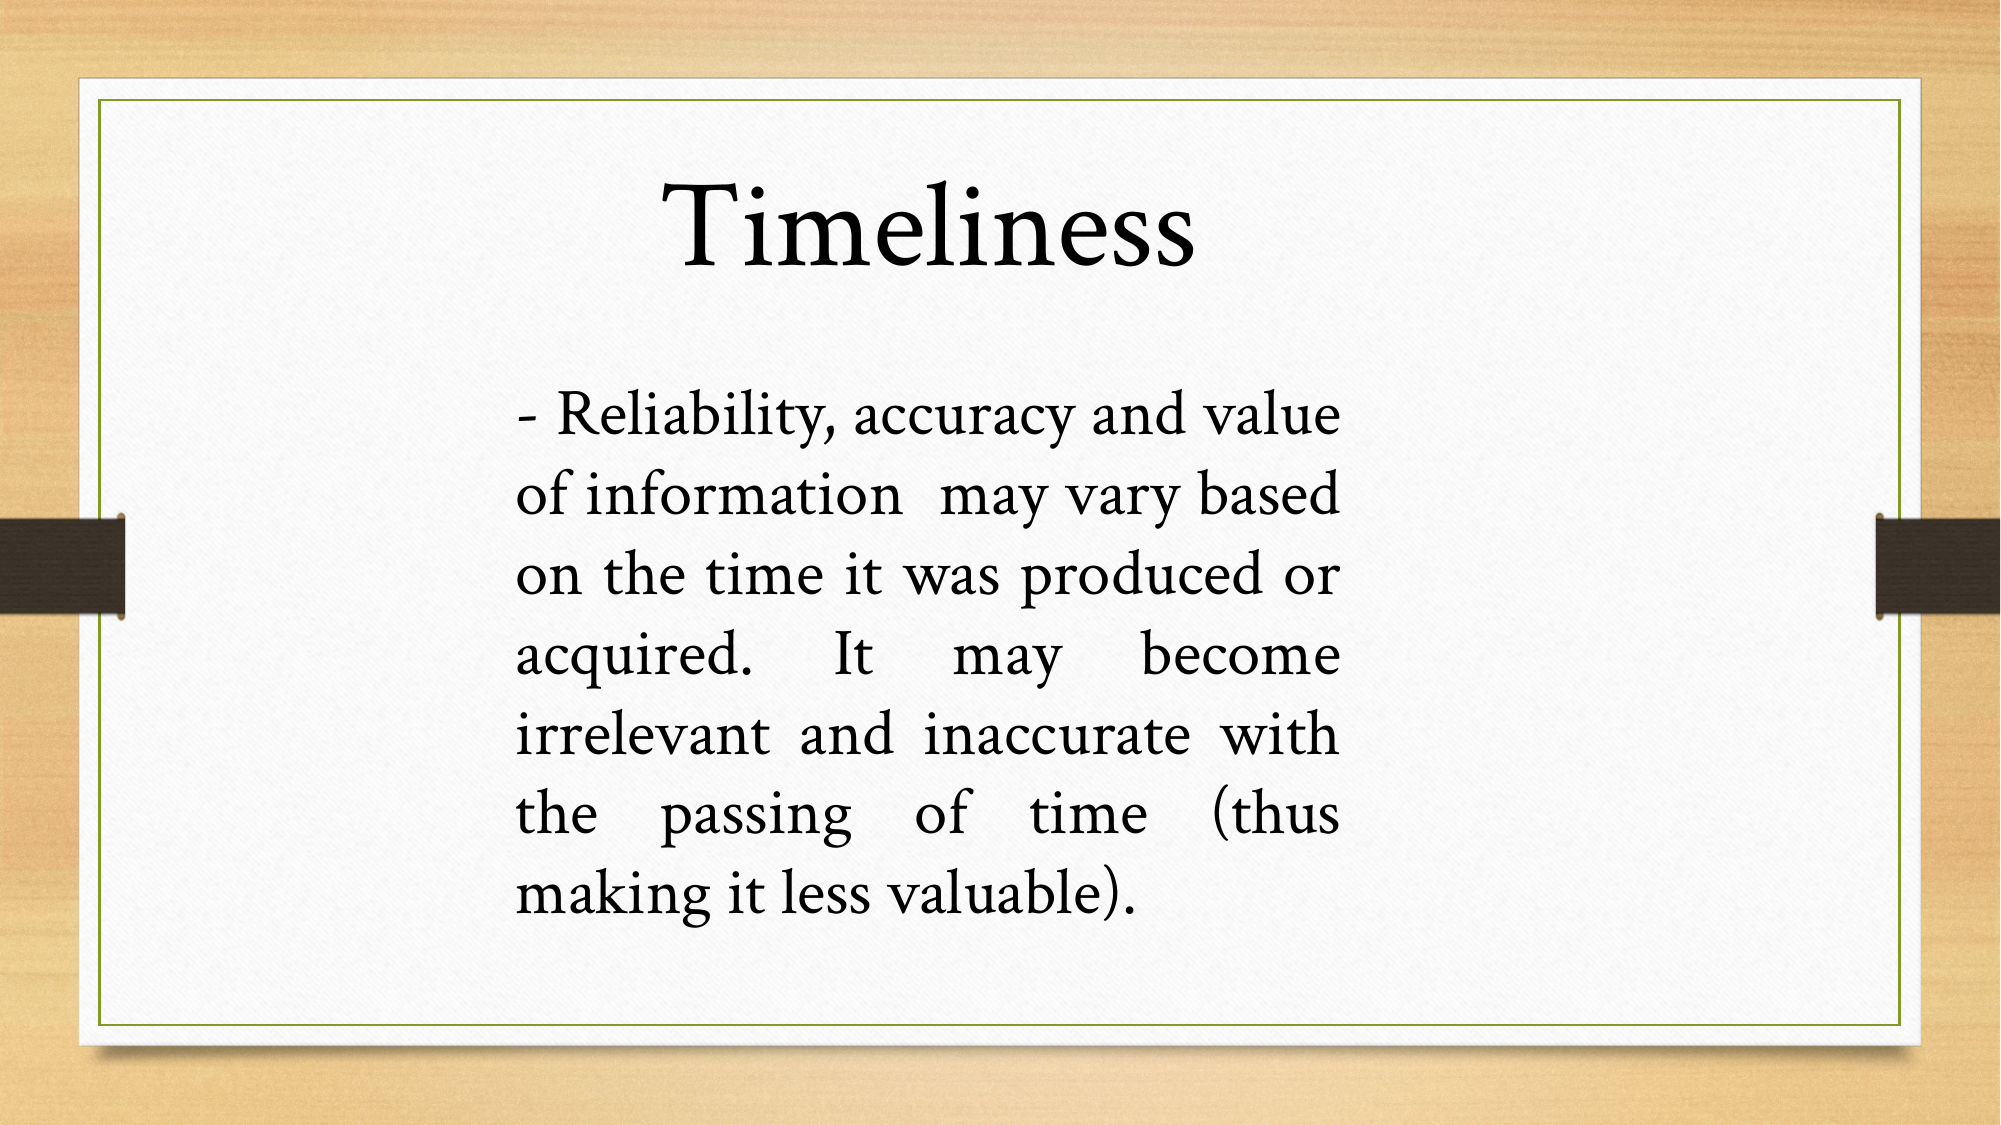

Timeliness
- Reliability, accuracy and value of information  may vary based on the time it was produced or acquired. It may become irrelevant and inaccurate with the passing of time (thus making it less valuable).